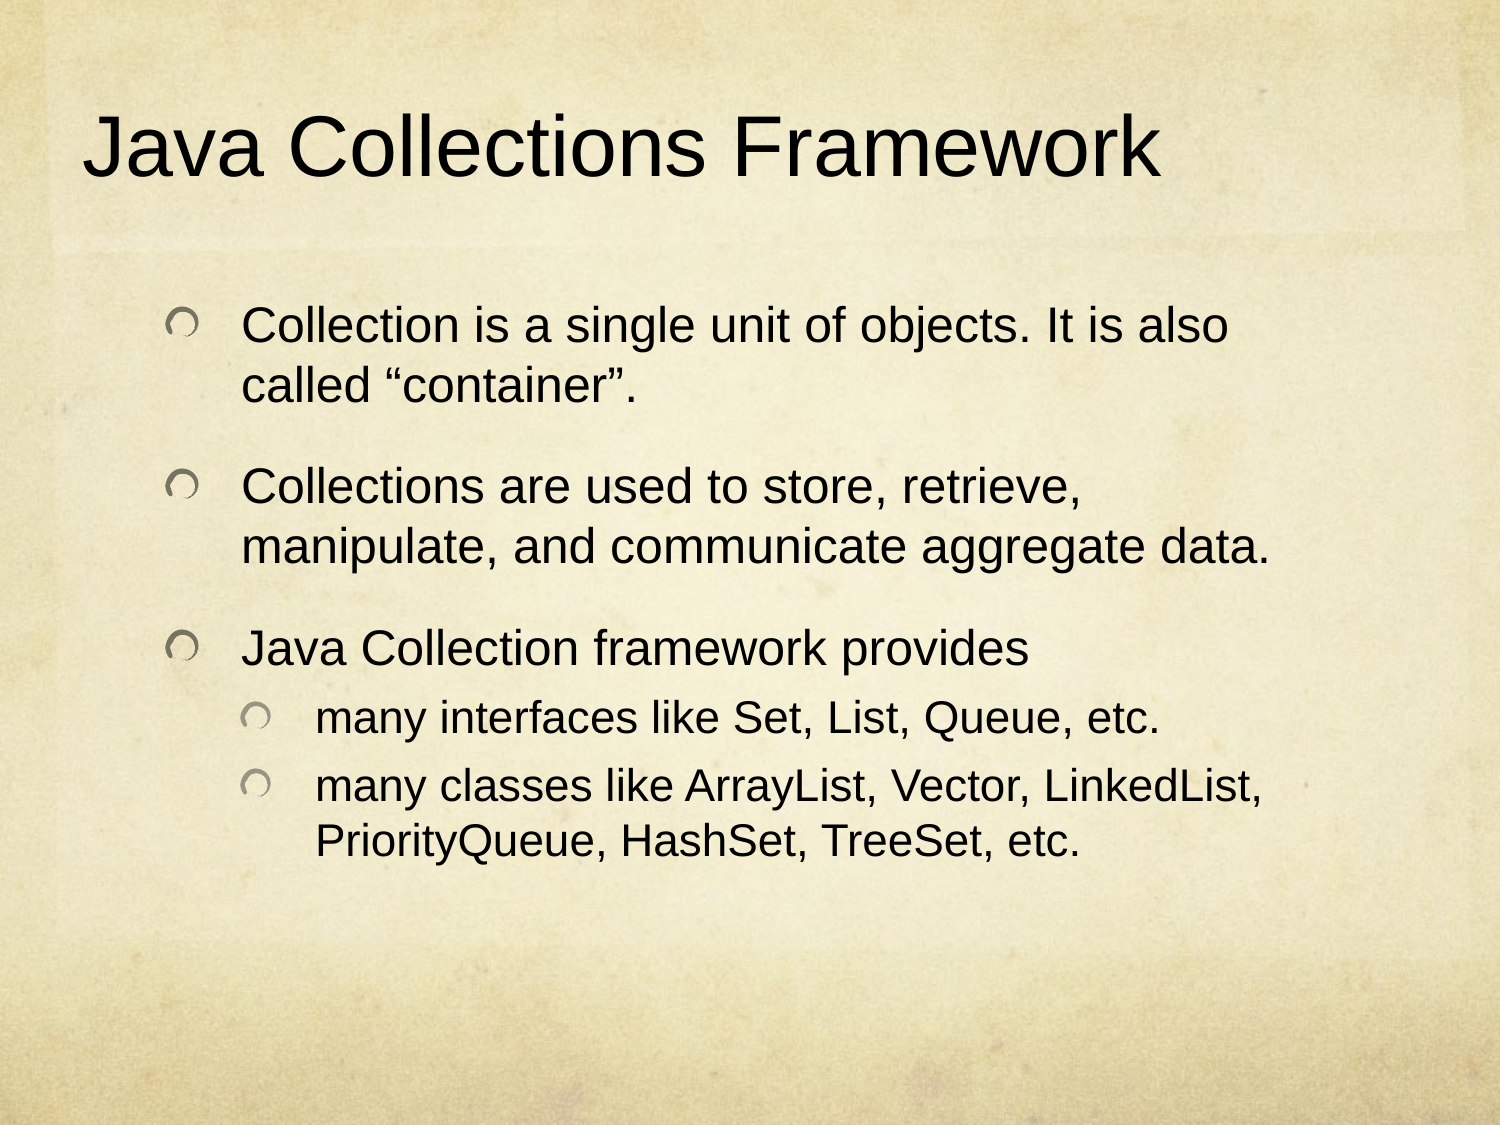

# Java Collections Framework
Collection is a single unit of objects. It is also called “container”.
Collections are used to store, retrieve, manipulate, and communicate aggregate data.
Java Collection framework provides
many interfaces like Set, List, Queue, etc.
many classes like ArrayList, Vector, LinkedList, PriorityQueue, HashSet, TreeSet, etc.